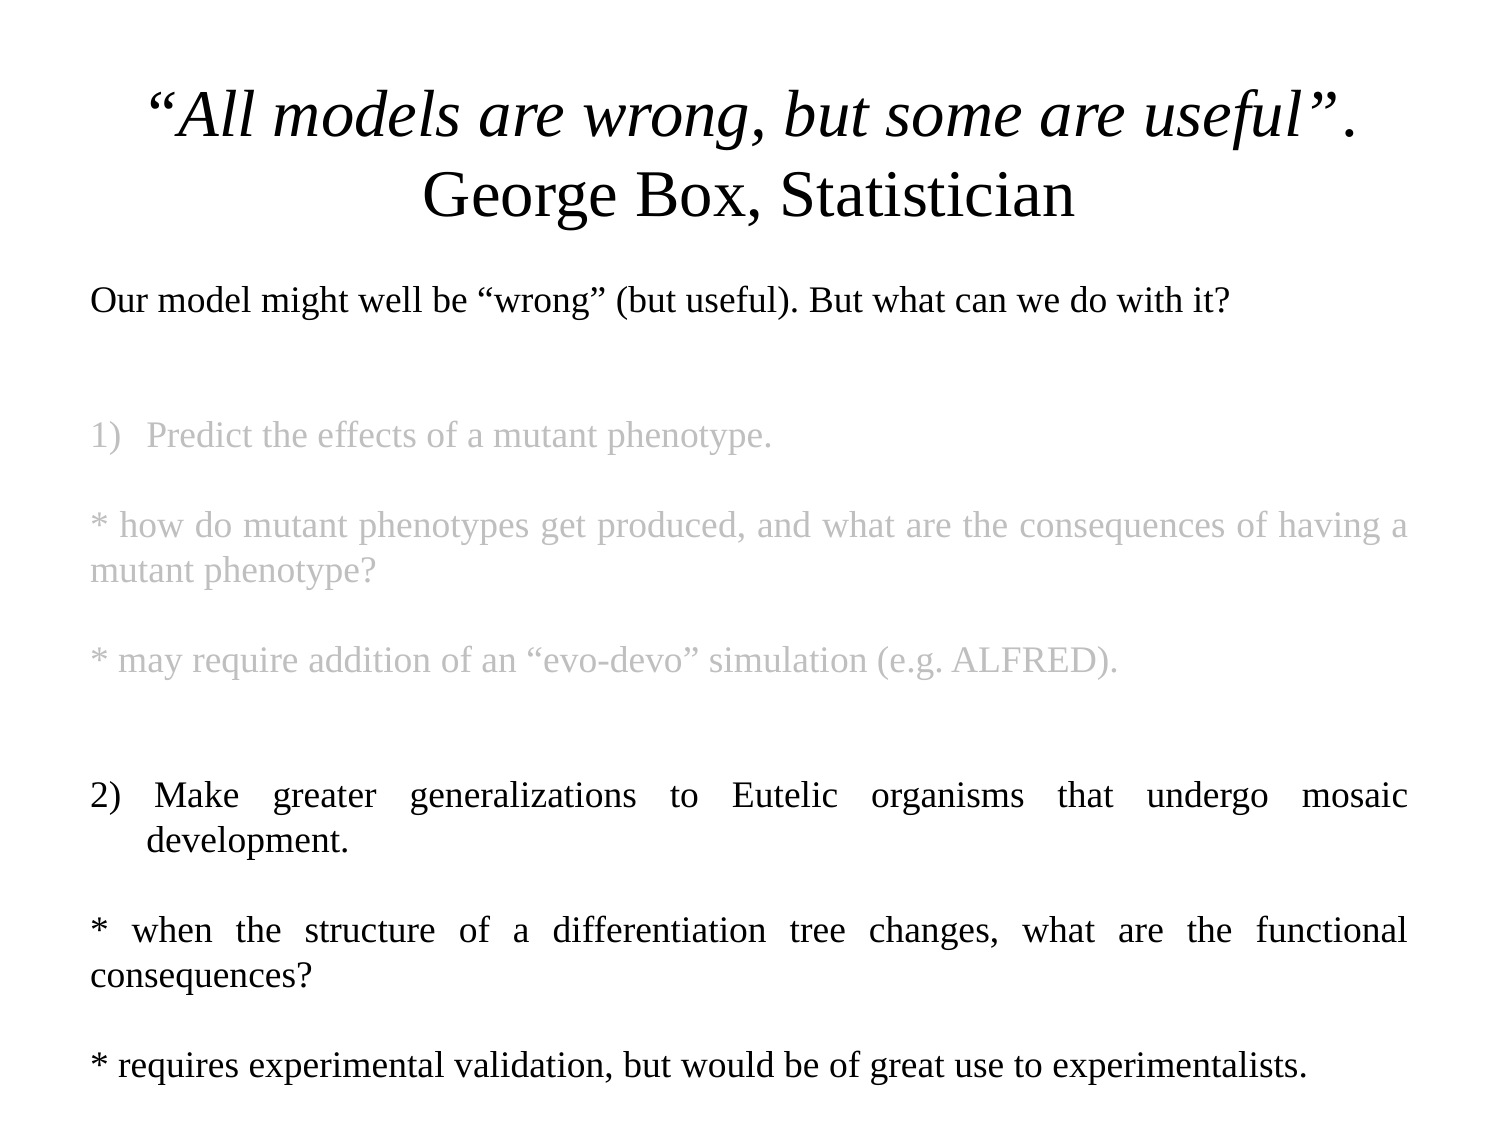

“All models are wrong, but some are useful”. George Box, Statistician

Our model might well be “wrong” (but useful). But what can we do with it?

Predict the effects of a mutant phenotype.

* how do mutant phenotypes get produced, and what are the consequences of having a mutant phenotype?

* may require addition of an “evo-devo” simulation (e.g. ALFRED).

2) Make greater generalizations to Eutelic organisms that undergo mosaic development.

* when the structure of a differentiation tree changes, what are the functional consequences?

* requires experimental validation, but would be of great use to experimentalists.